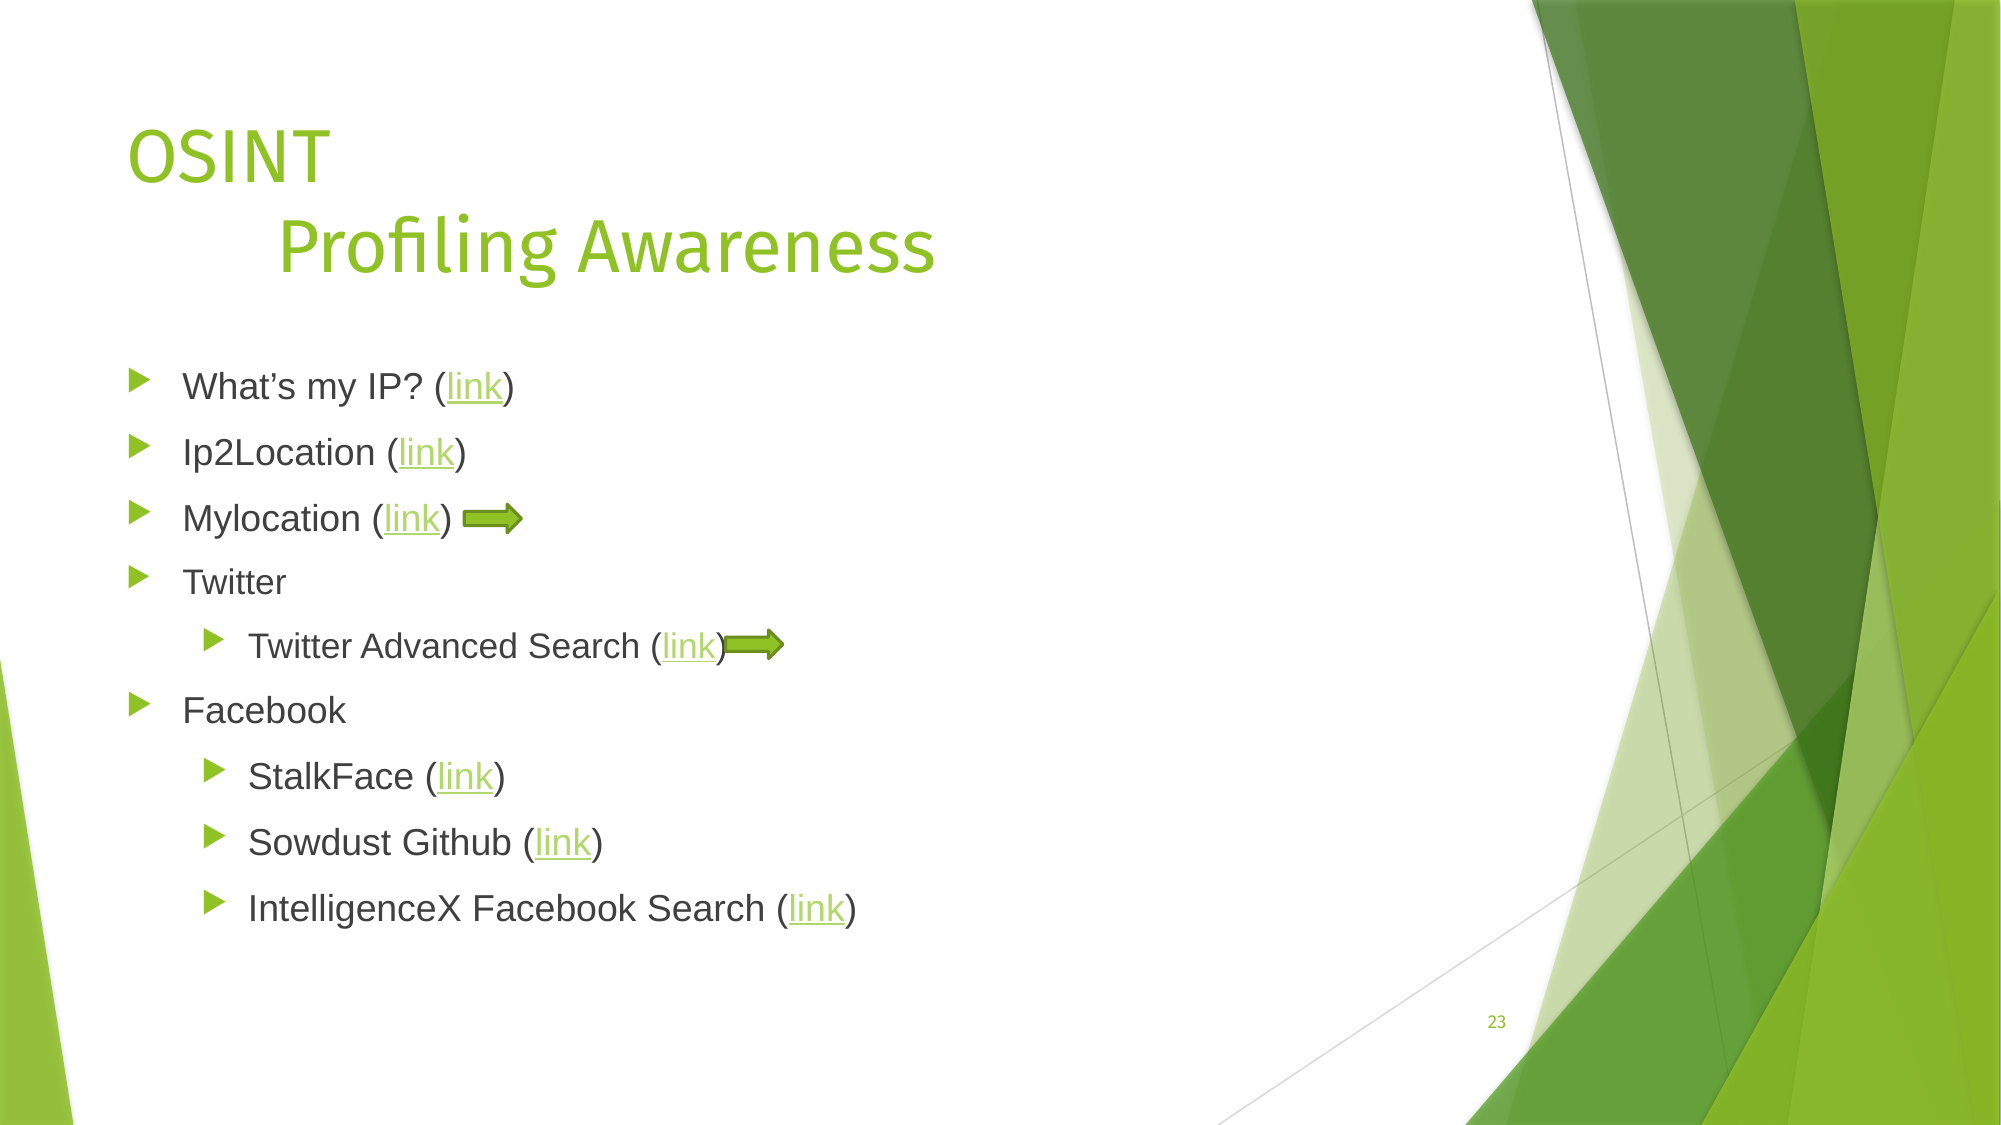

# OSINT Profiling Awareness
What’s my IP? (link)
Ip2Location (link)
Mylocation (link)
Twitter
Twitter Advanced Search (link)
Facebook
StalkFace (link)
Sowdust Github (link)
IntelligenceX Facebook Search (link)

23